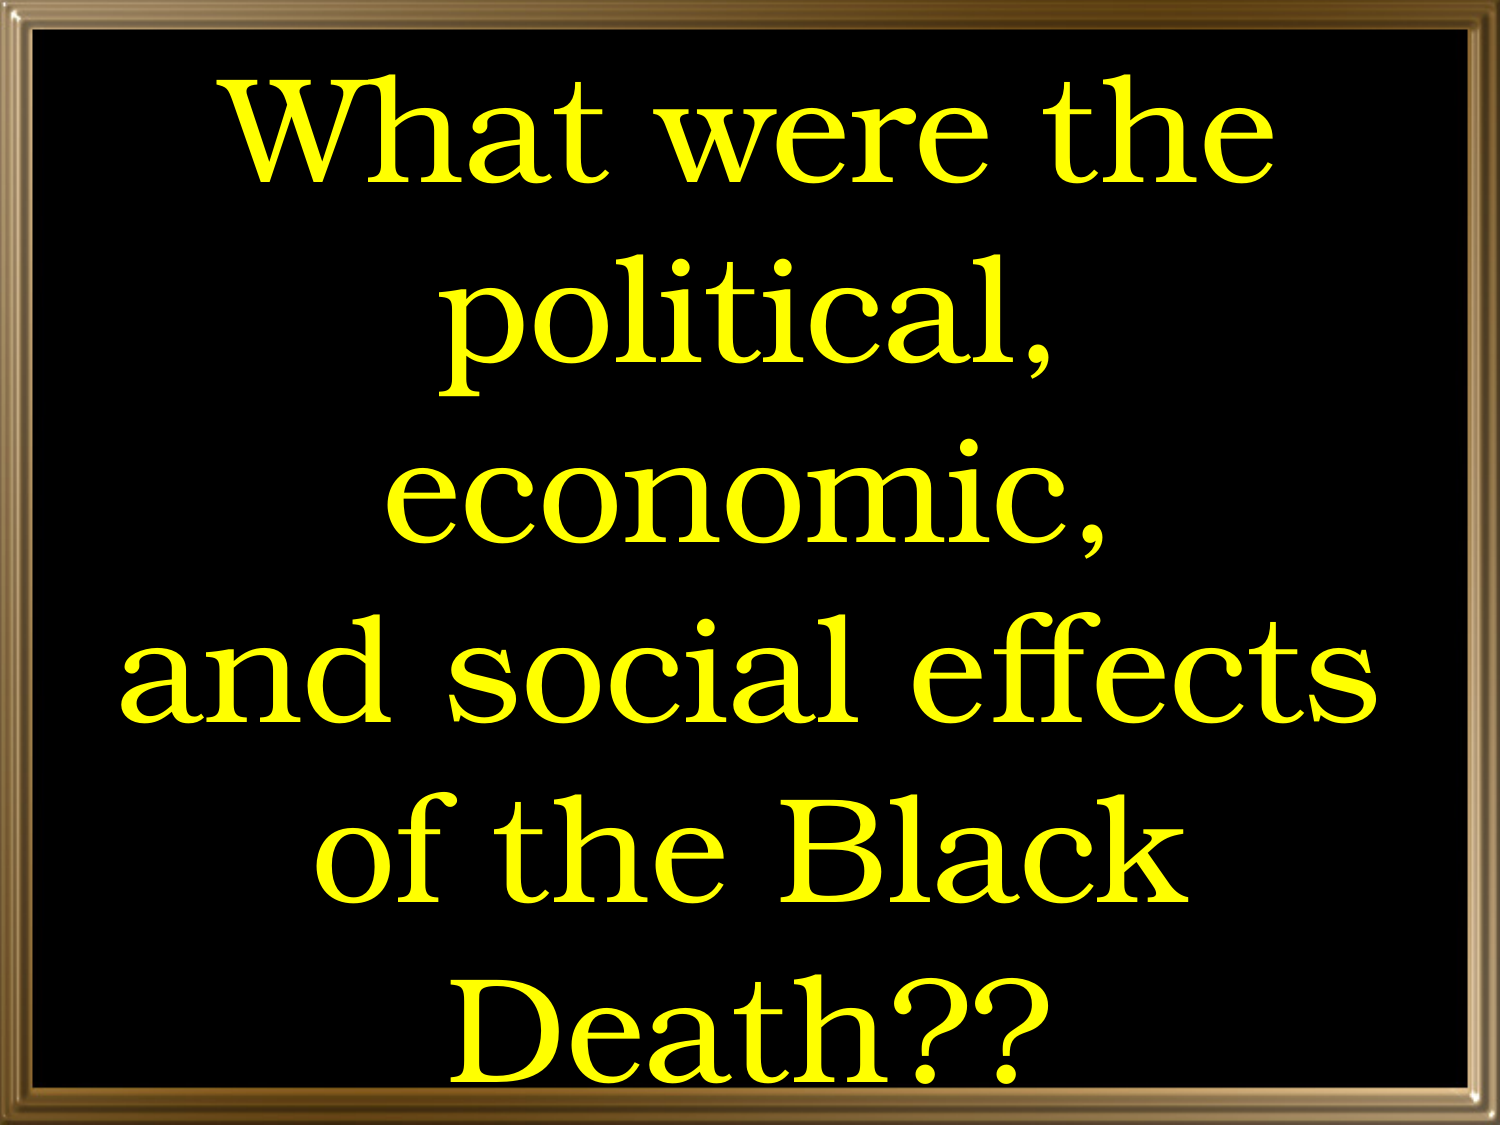

What were the
political,
economic,
and social effects
of the Black Death??